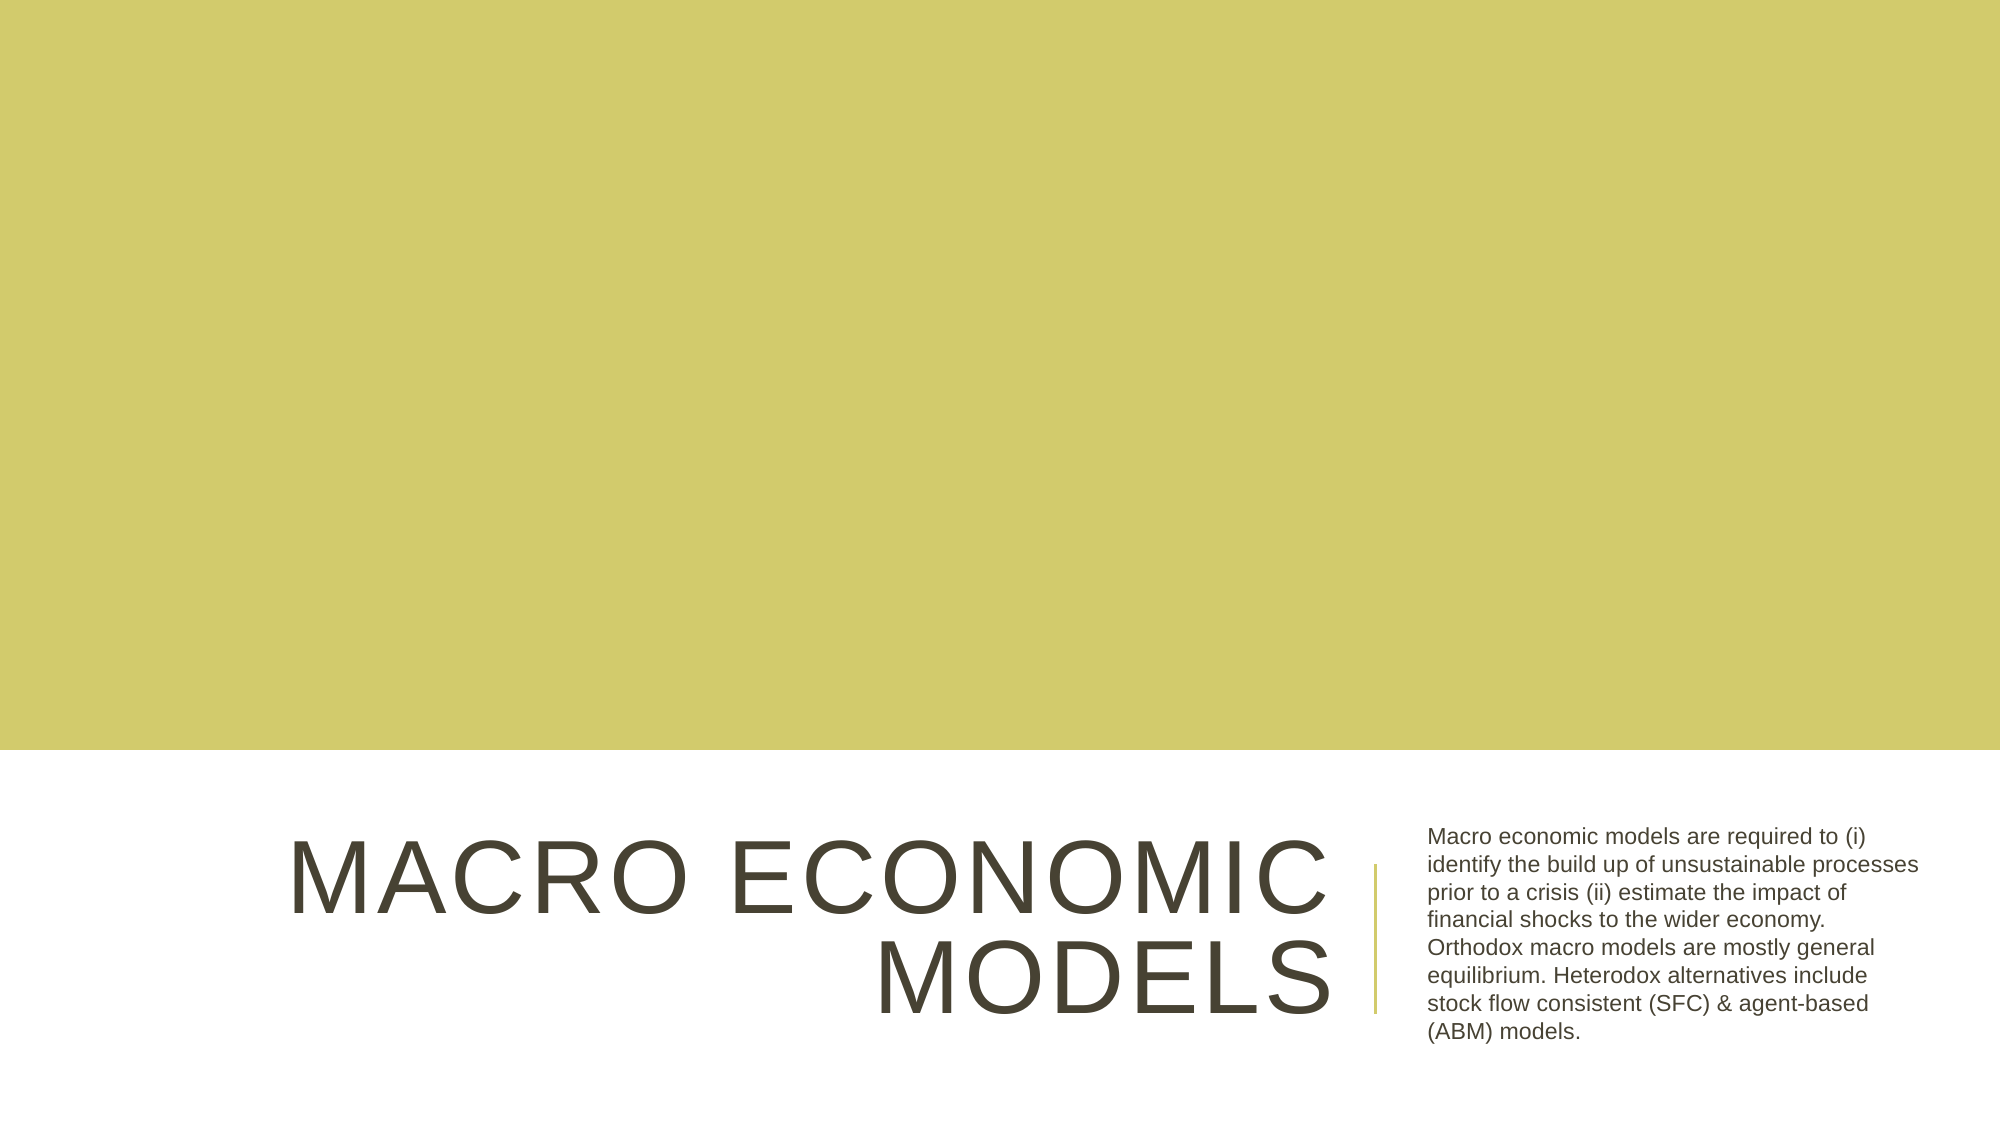

# Macro economic models
Macro economic models are required to (i) identify the build up of unsustainable processes prior to a crisis (ii) estimate the impact of financial shocks to the wider economy.
Orthodox macro models are mostly general equilibrium. Heterodox alternatives include stock flow consistent (SFC) & agent-based (ABM) models.